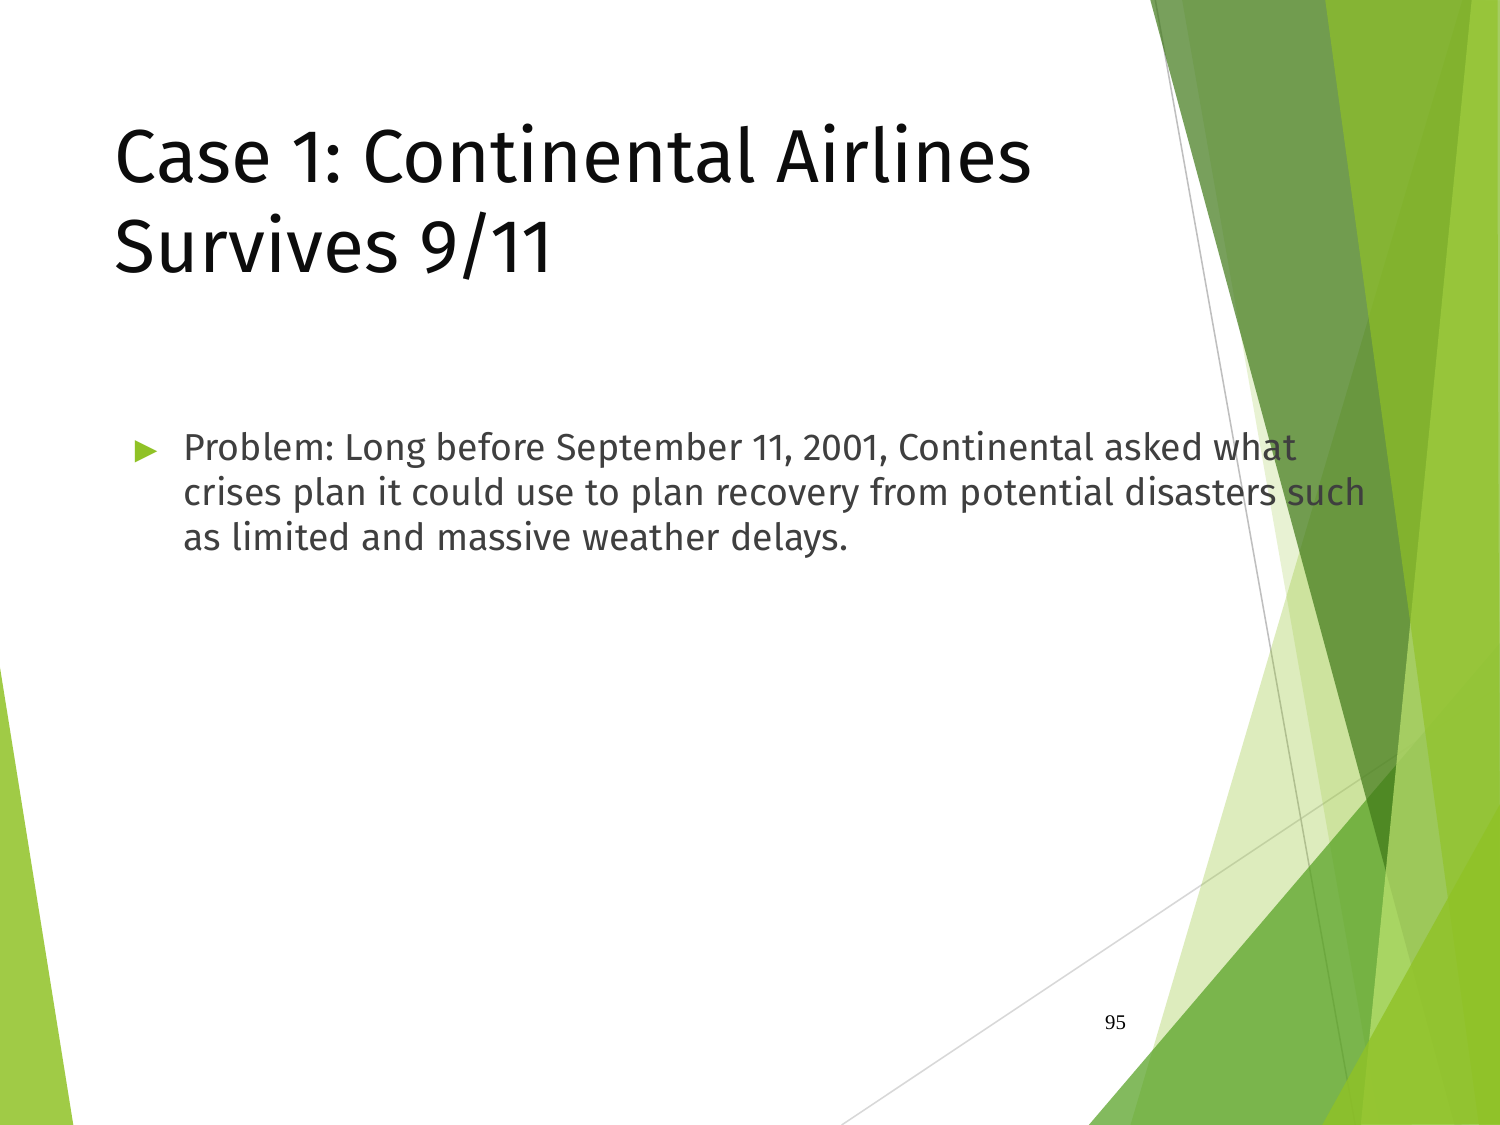

# Case 1: Continental Airlines Survives 9/11
Problem: Long before September 11, 2001, Continental asked what crises plan it could use to plan recovery from potential disasters such as limited and massive weather delays.
95